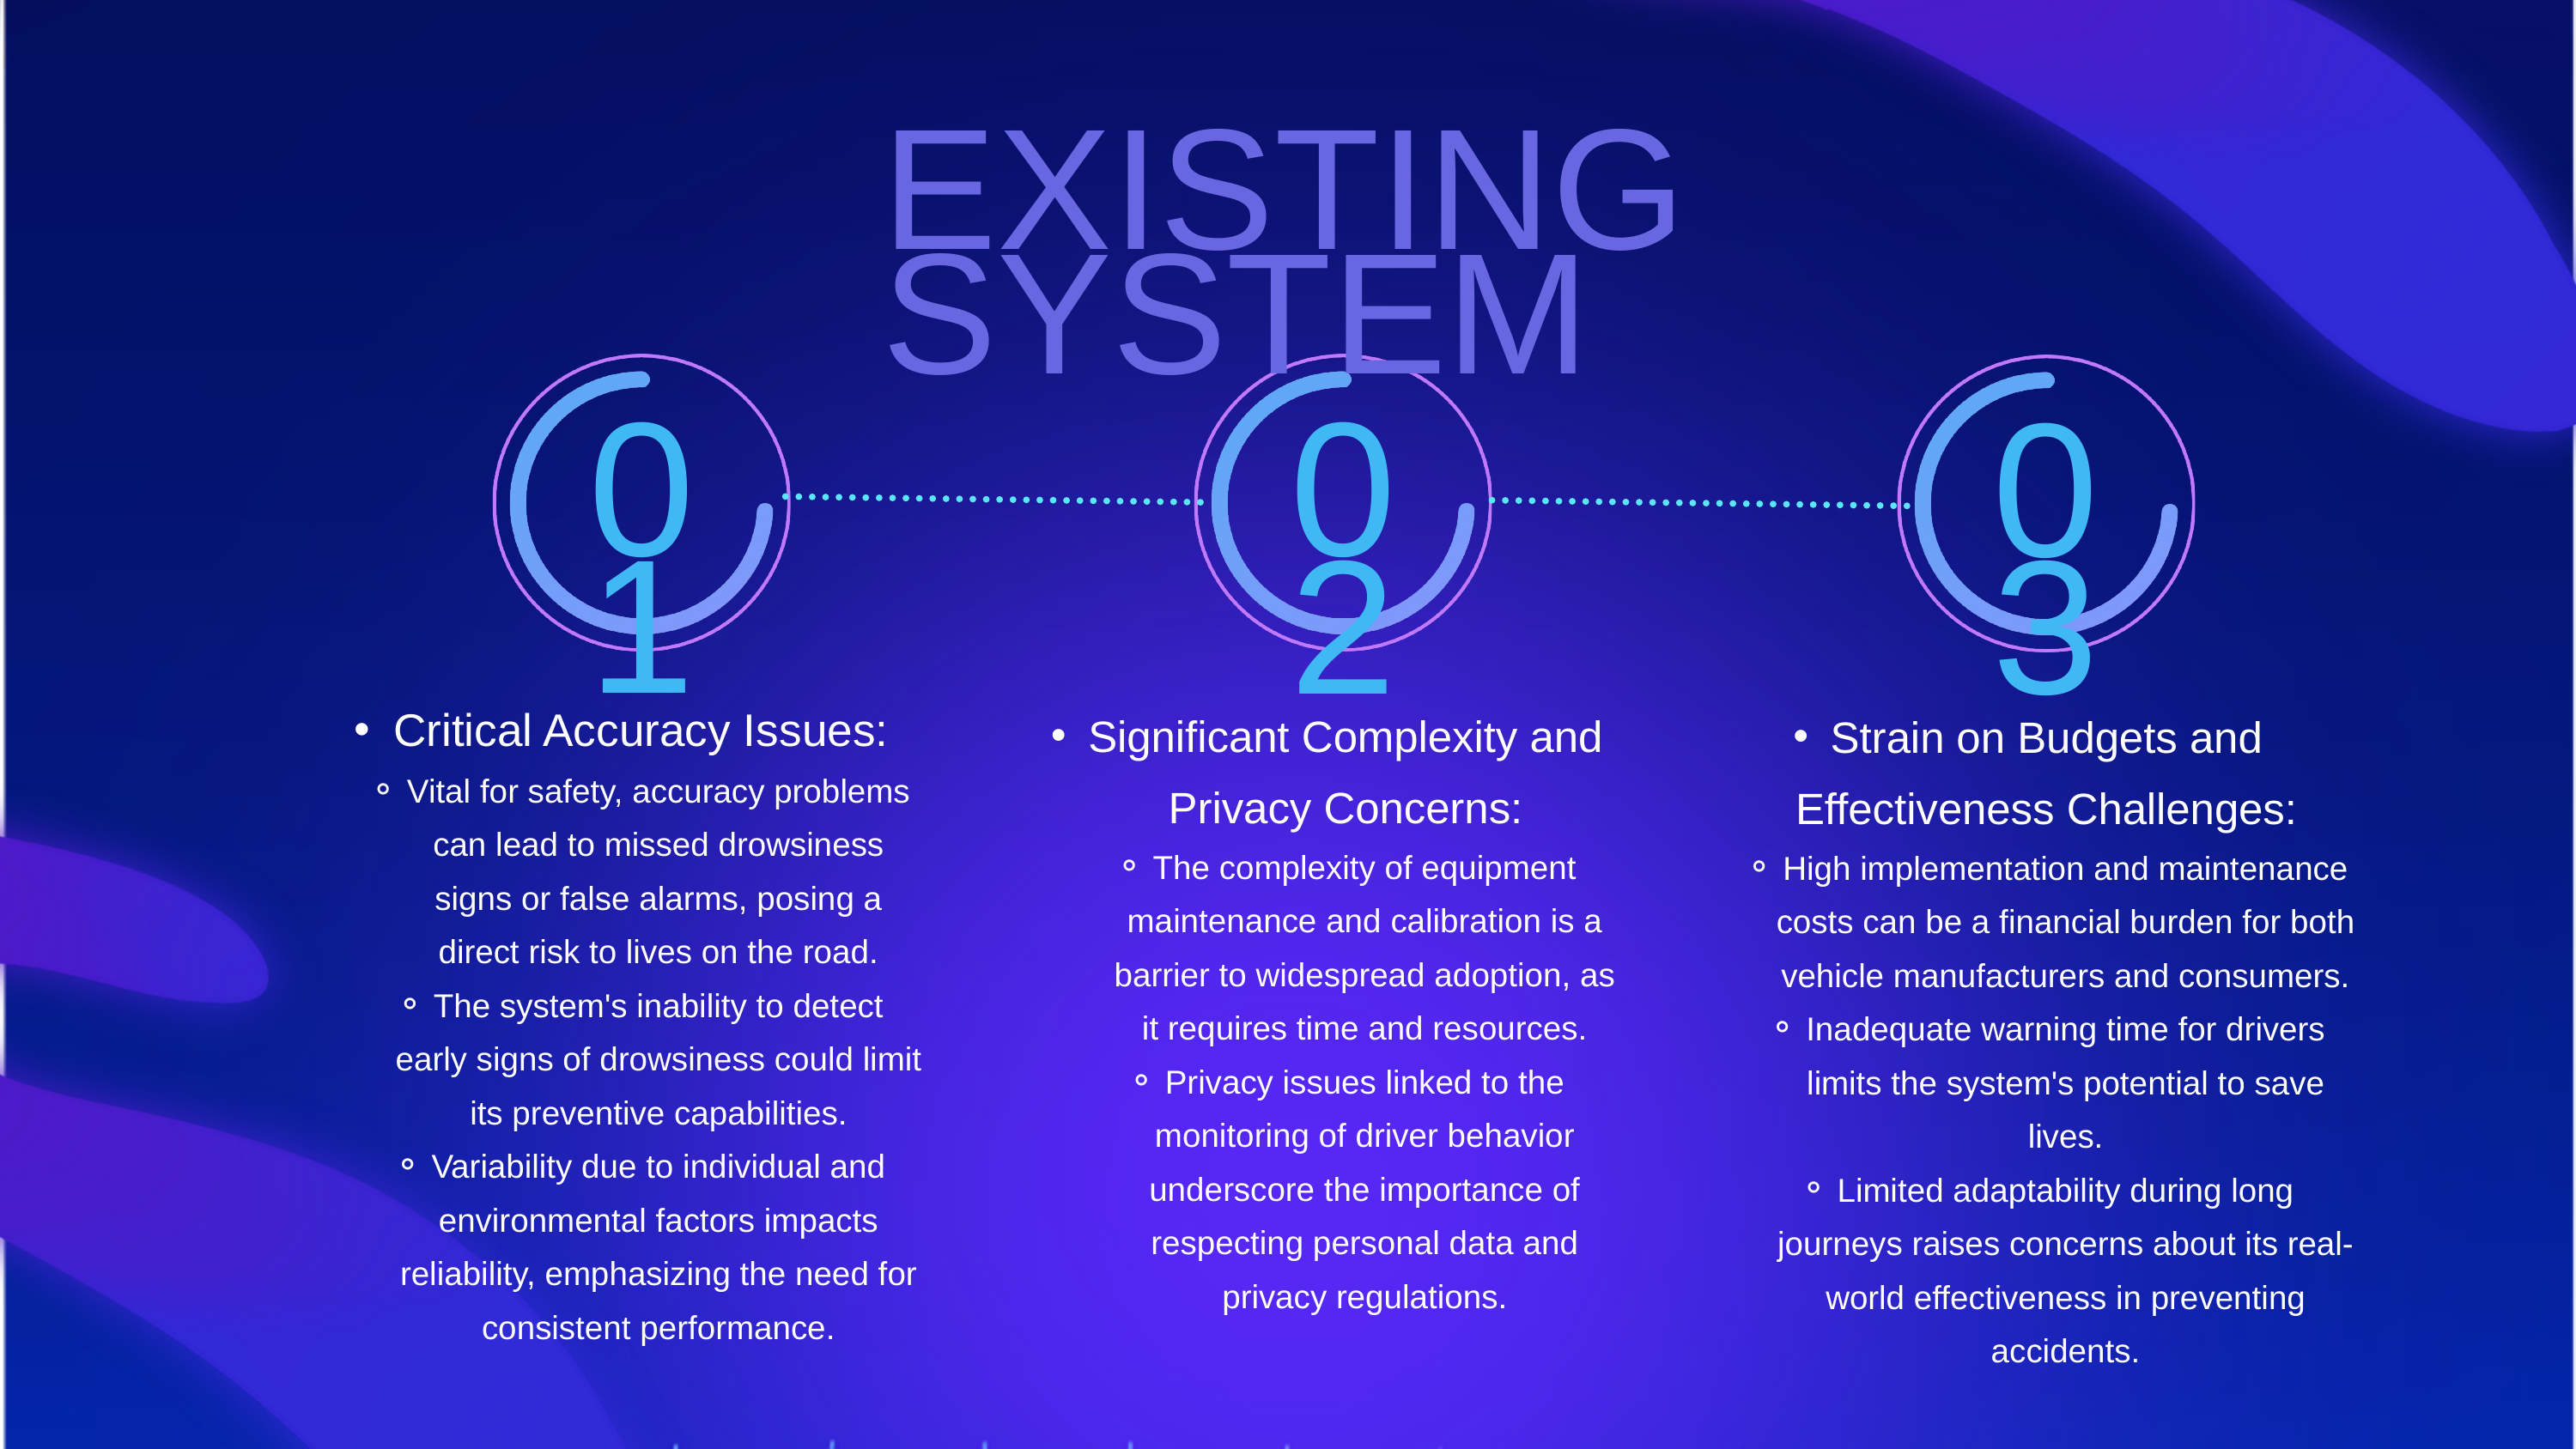

EXISTING SYSTEM

01
02
03

Critical Accuracy Issues:
Vital for safety, accuracy problems can lead to missed drowsiness signs or false alarms, posing a direct risk to lives on the road.
The system's inability to detect early signs of drowsiness could limit its preventive capabilities.
Variability due to individual and environmental factors impacts reliability, emphasizing the need for consistent performance.

Significant Complexity and Privacy Concerns:
The complexity of equipment maintenance and calibration is a barrier to widespread adoption, as it requires time and resources.
Privacy issues linked to the monitoring of driver behavior underscore the importance of respecting personal data and privacy regulations.

Strain on Budgets and Effectiveness Challenges:
High implementation and maintenance costs can be a financial burden for both vehicle manufacturers and consumers.
Inadequate warning time for drivers limits the system's potential to save lives.
Limited adaptability during long journeys raises concerns about its real-world effectiveness in preventing accidents.